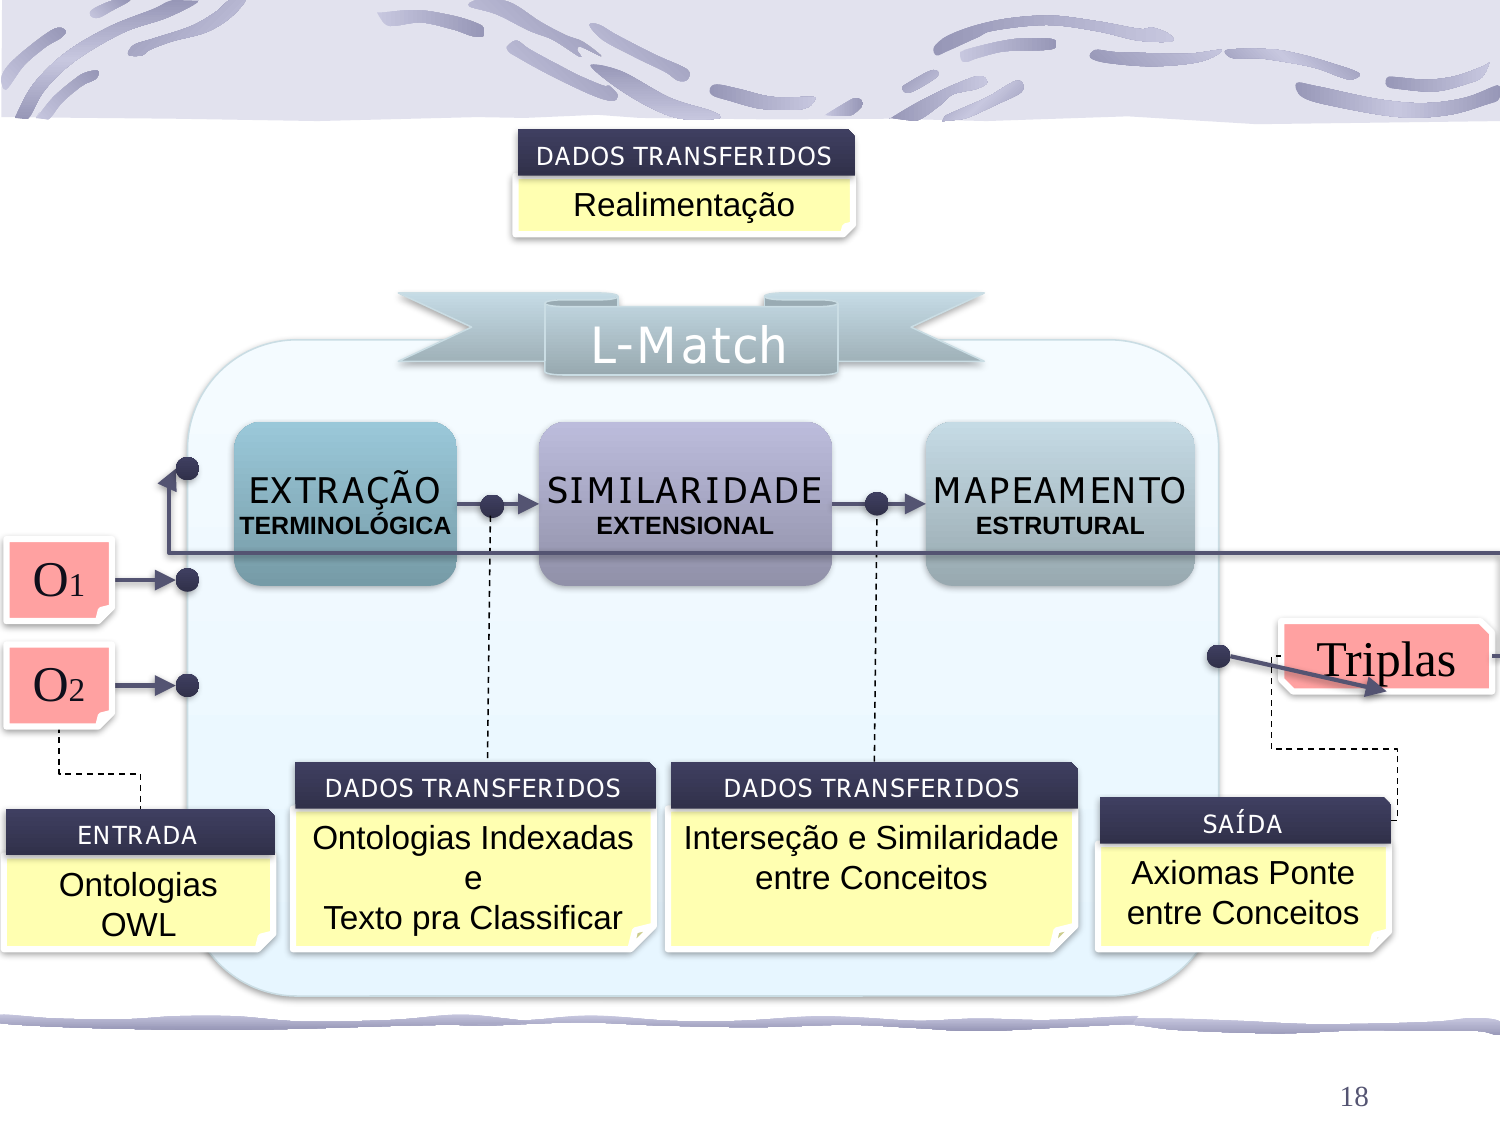

DADOS TRANSFERIDOS
Realimentação
L-Match

EXTRAÇÃO
TERMINOLÓGICA
SIMILARIDADE
EXTENSIONAL
MAPEAMENTO
ESTRUTURAL

O1

Triplas
O2

DADOS TRANSFERIDOS
Interseção e Similaridade
entre Conceitos
DADOS TRANSFERIDOS
Ontologias Indexadas
e
Texto pra Classificar
SAÍDA
Axiomas Ponte
entre Conceitos
ENTRADA
Ontologias OWL
18